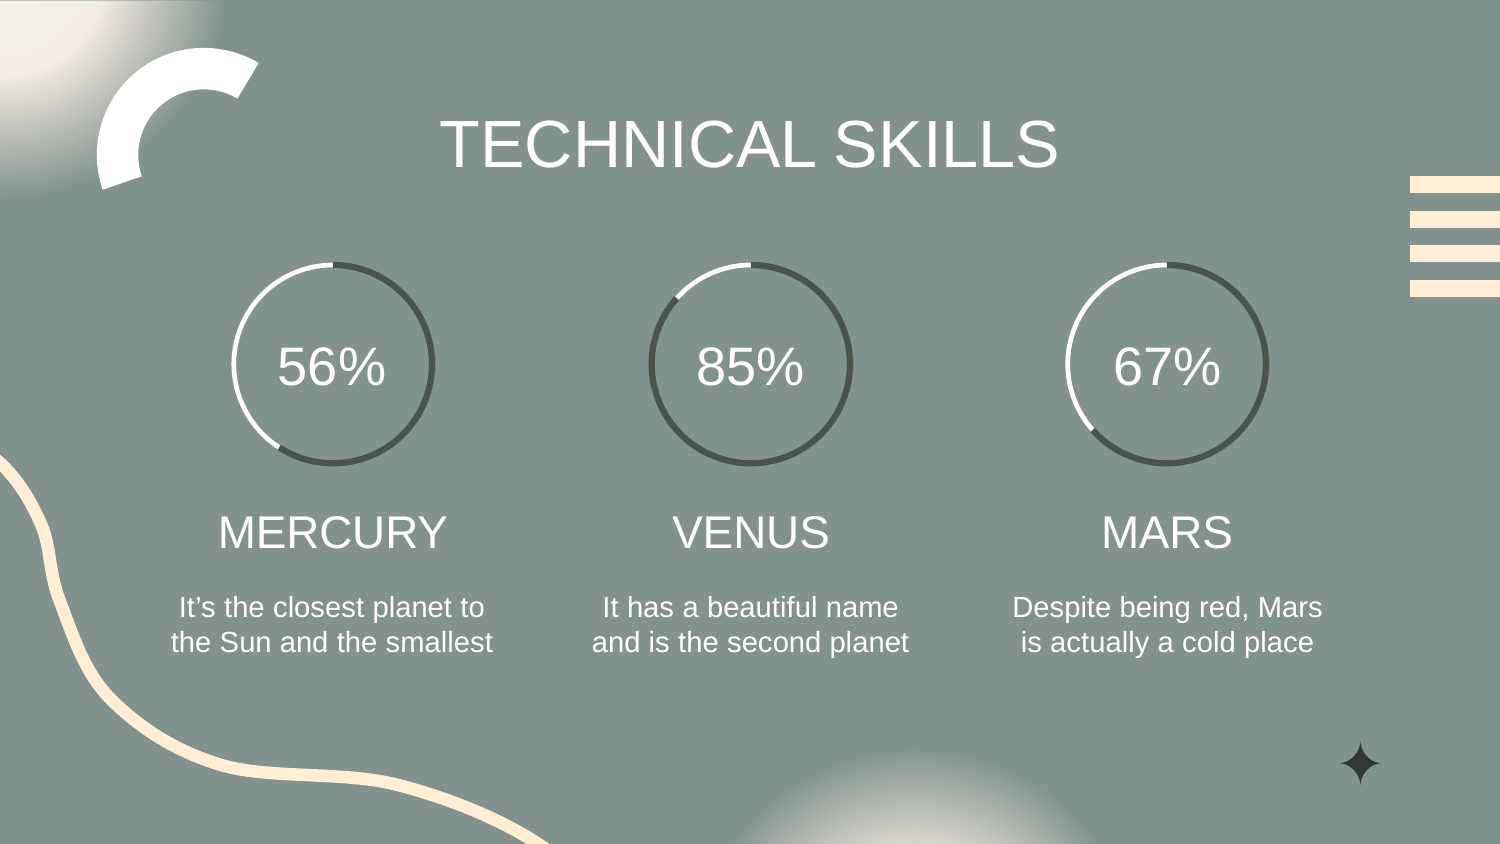

TECHNICAL SKILLS

85%
67%
# 56%
MERCURY
VENUS
MARS
It has a beautiful name and is the second planet
Despite being red, Mars is actually a cold place
It’s the closest planet to the Sun and the smallest